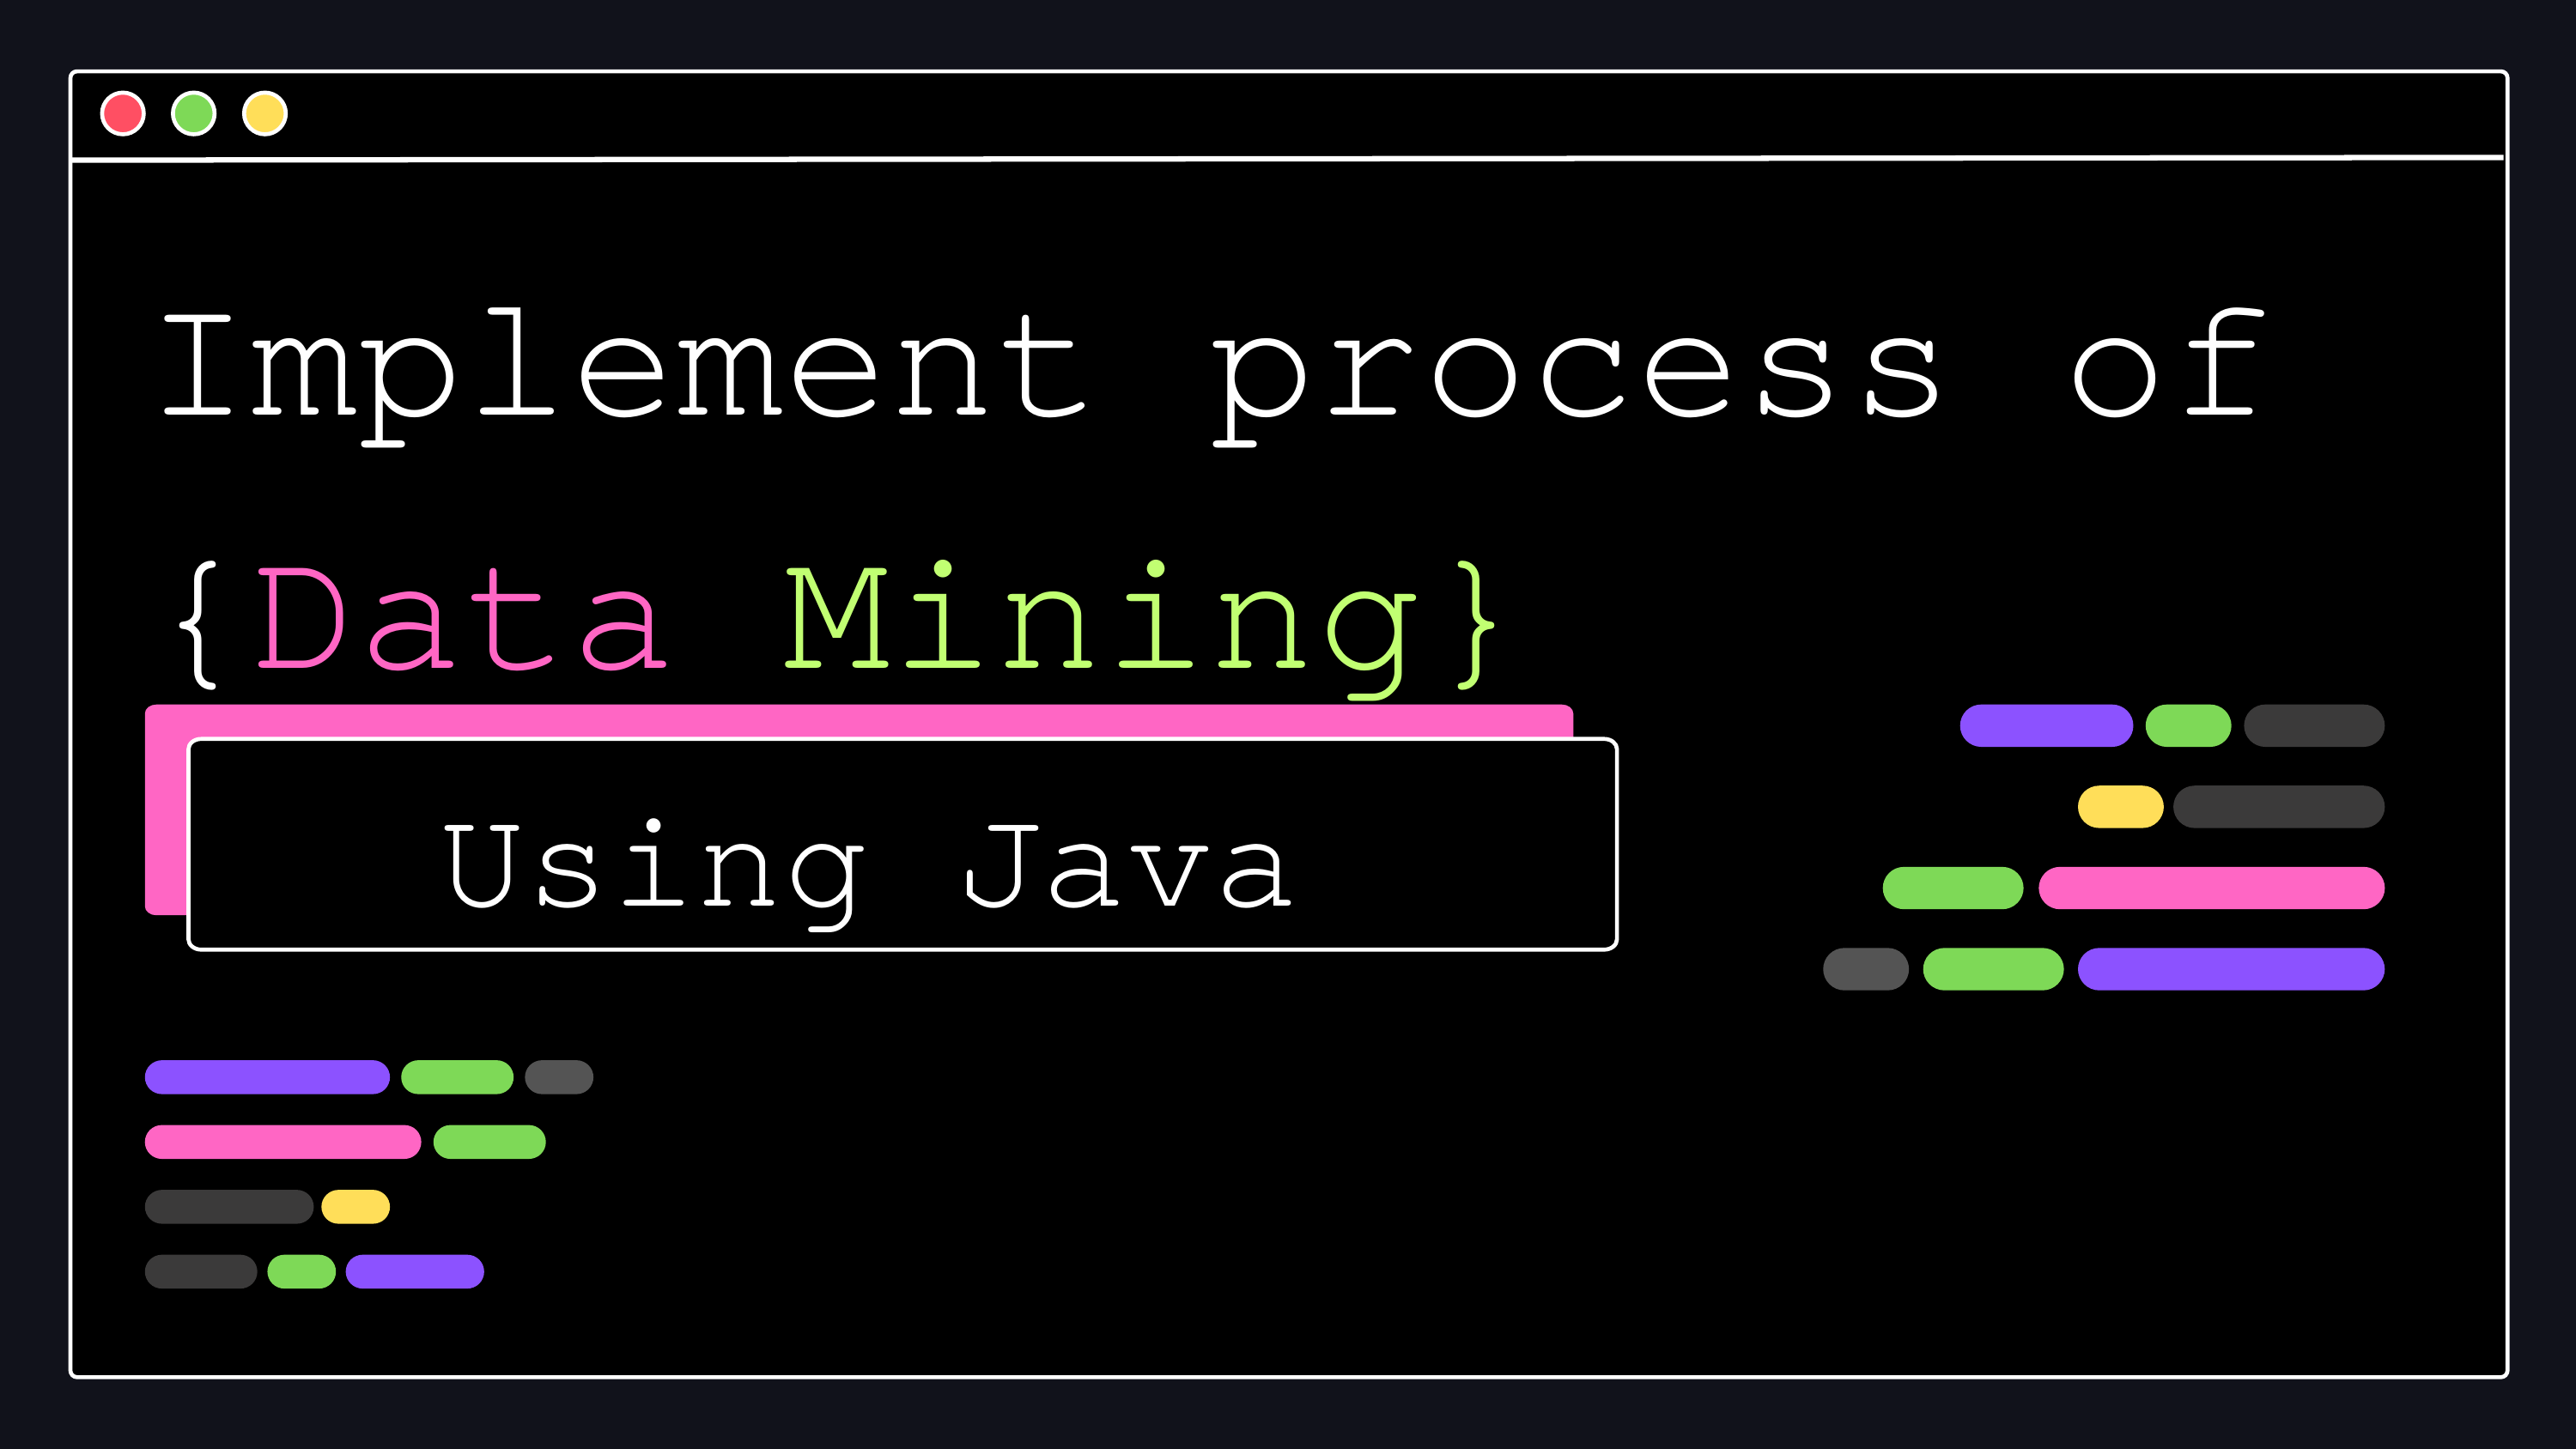

Implement process of
{Data Mining}

Using Java